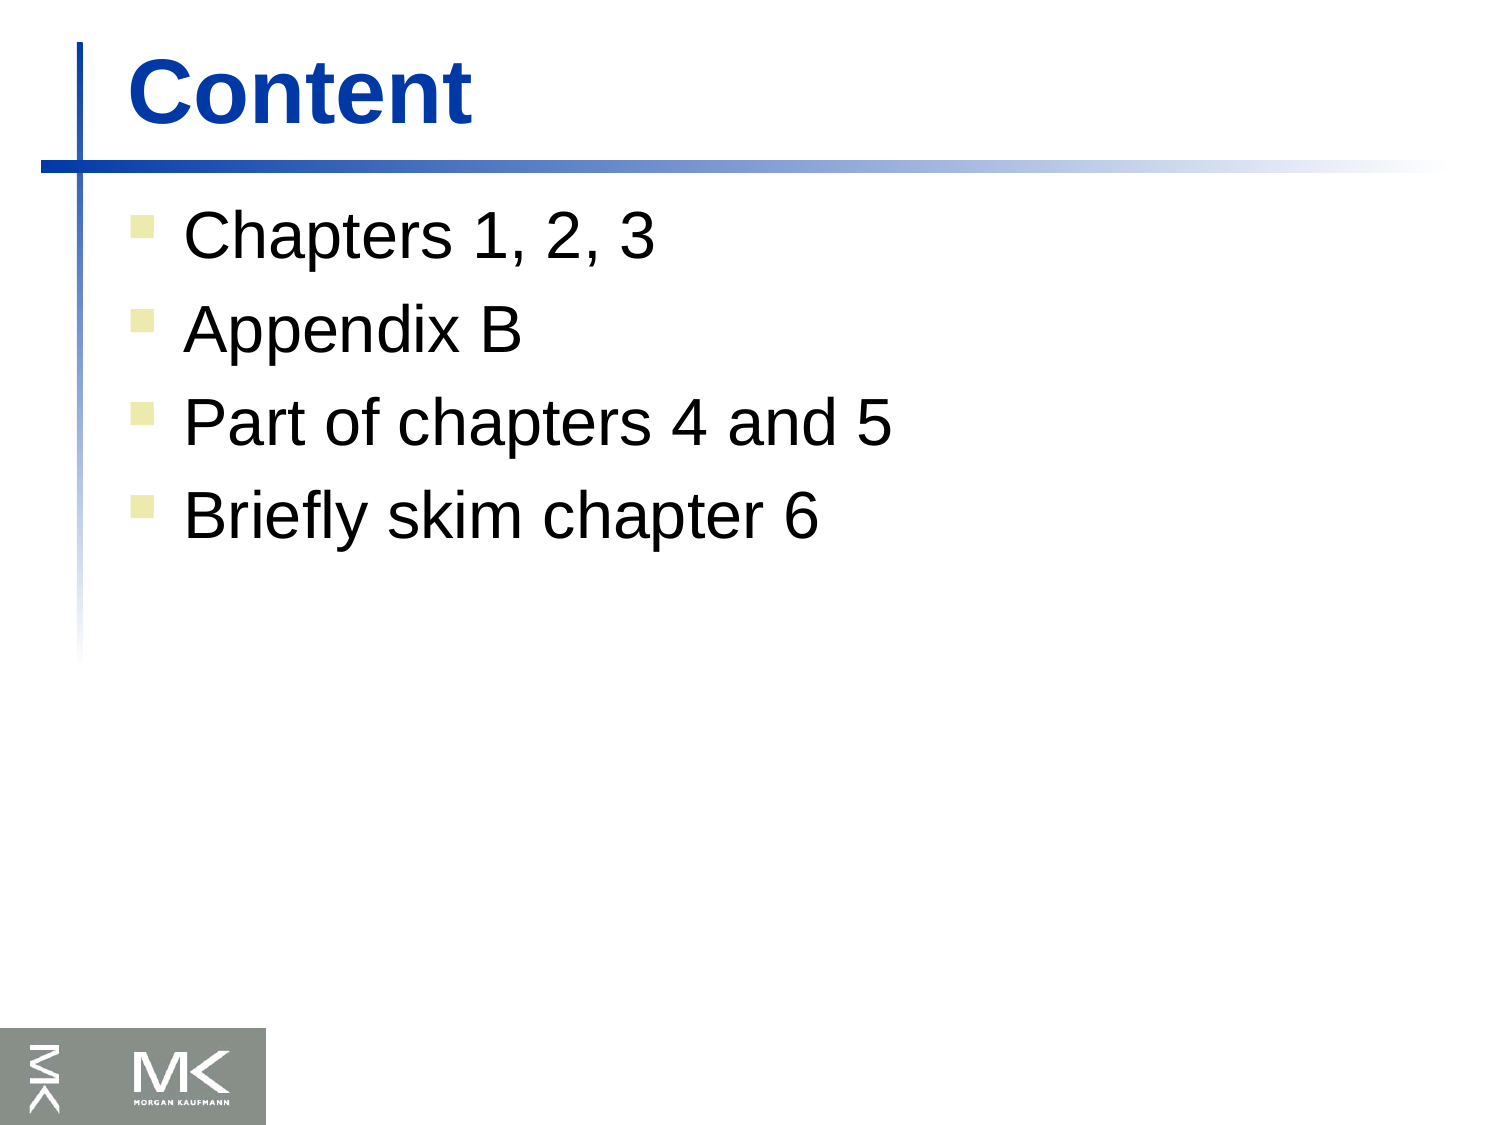

# Content
Chapters 1, 2, 3
Appendix B
Part of chapters 4 and 5
Briefly skim chapter 6